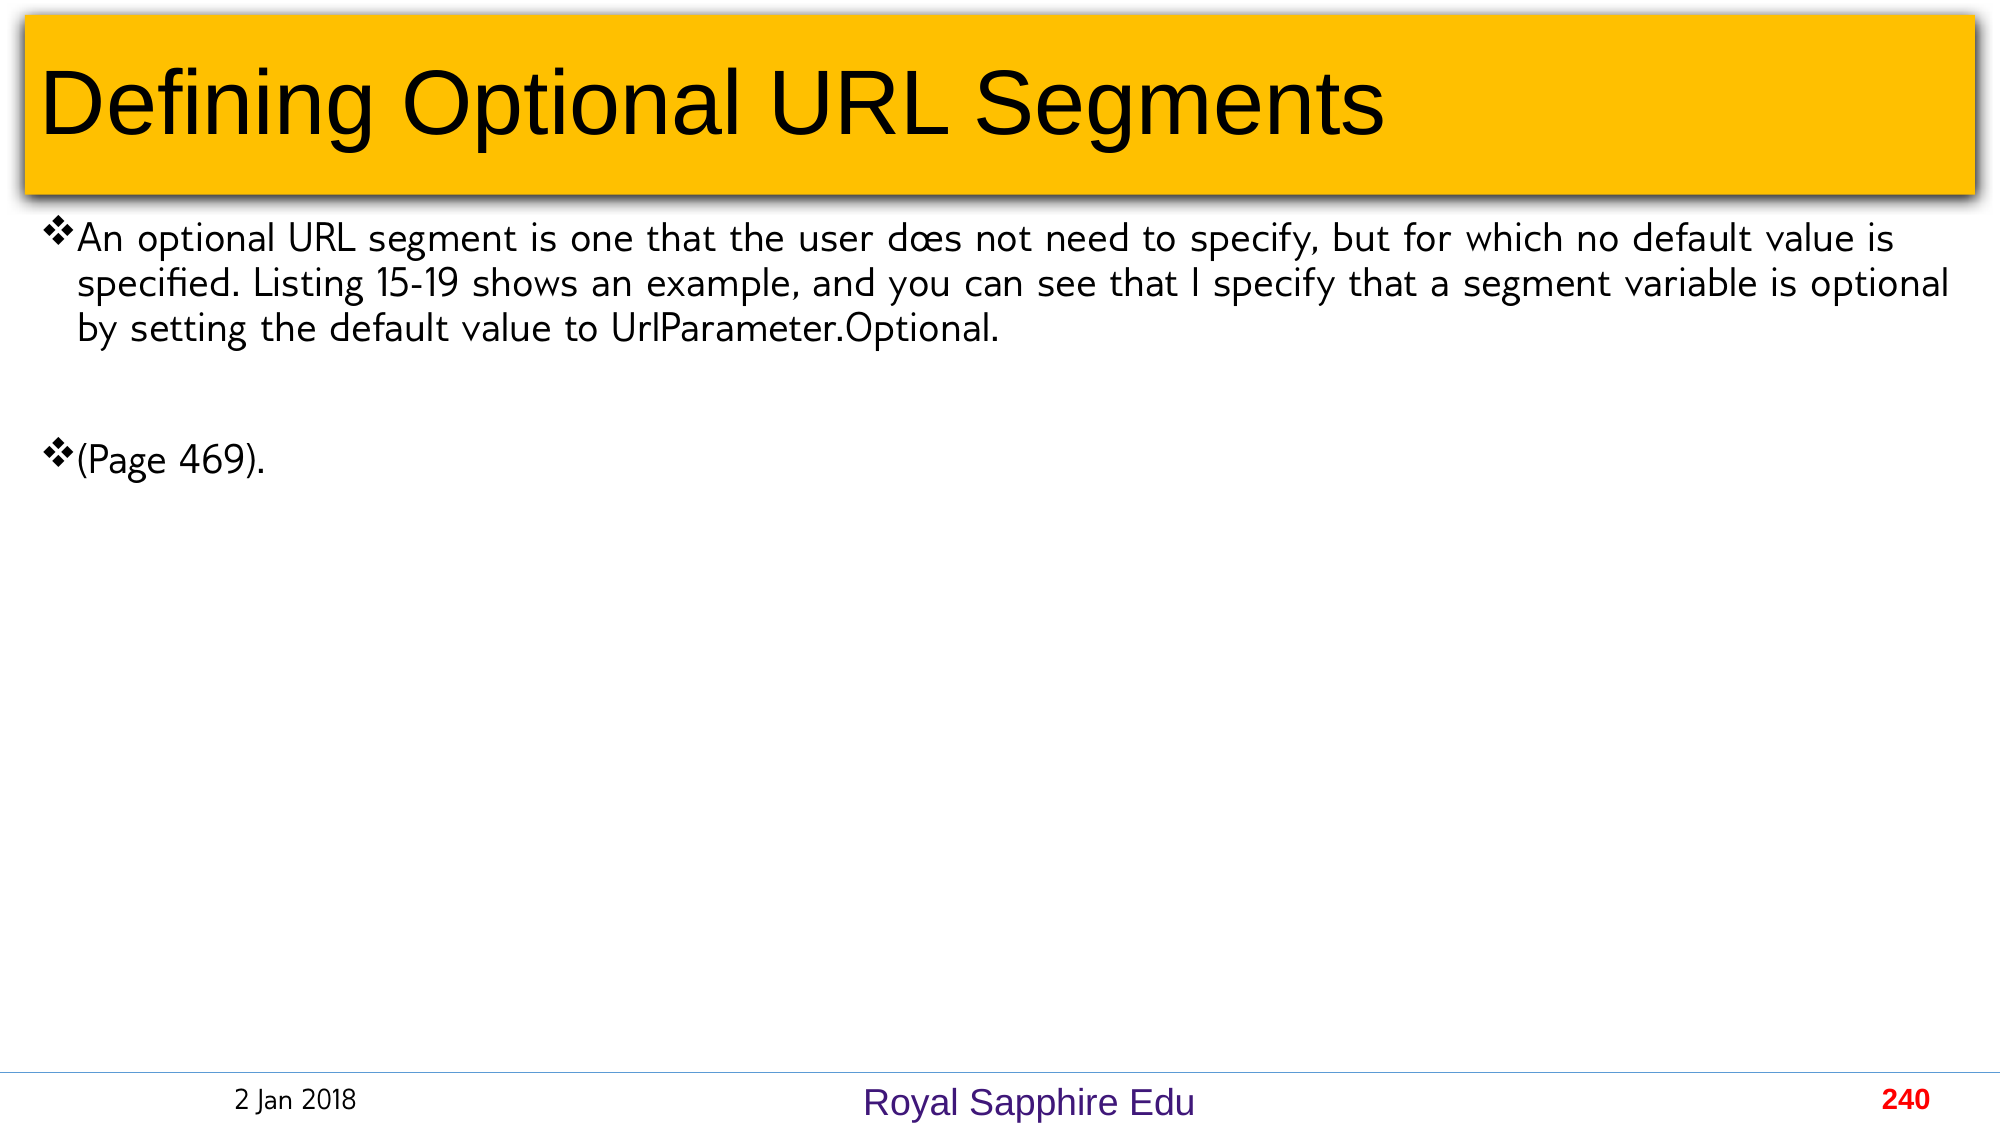

# Defining Optional URL Segments
An optional URL segment is one that the user does not need to specify, but for which no default value is specified. Listing 15-19 shows an example, and you can see that I specify that a segment variable is optional by setting the default value to UrlParameter.Optional.

(Page 469).
2 Jan 2018
240